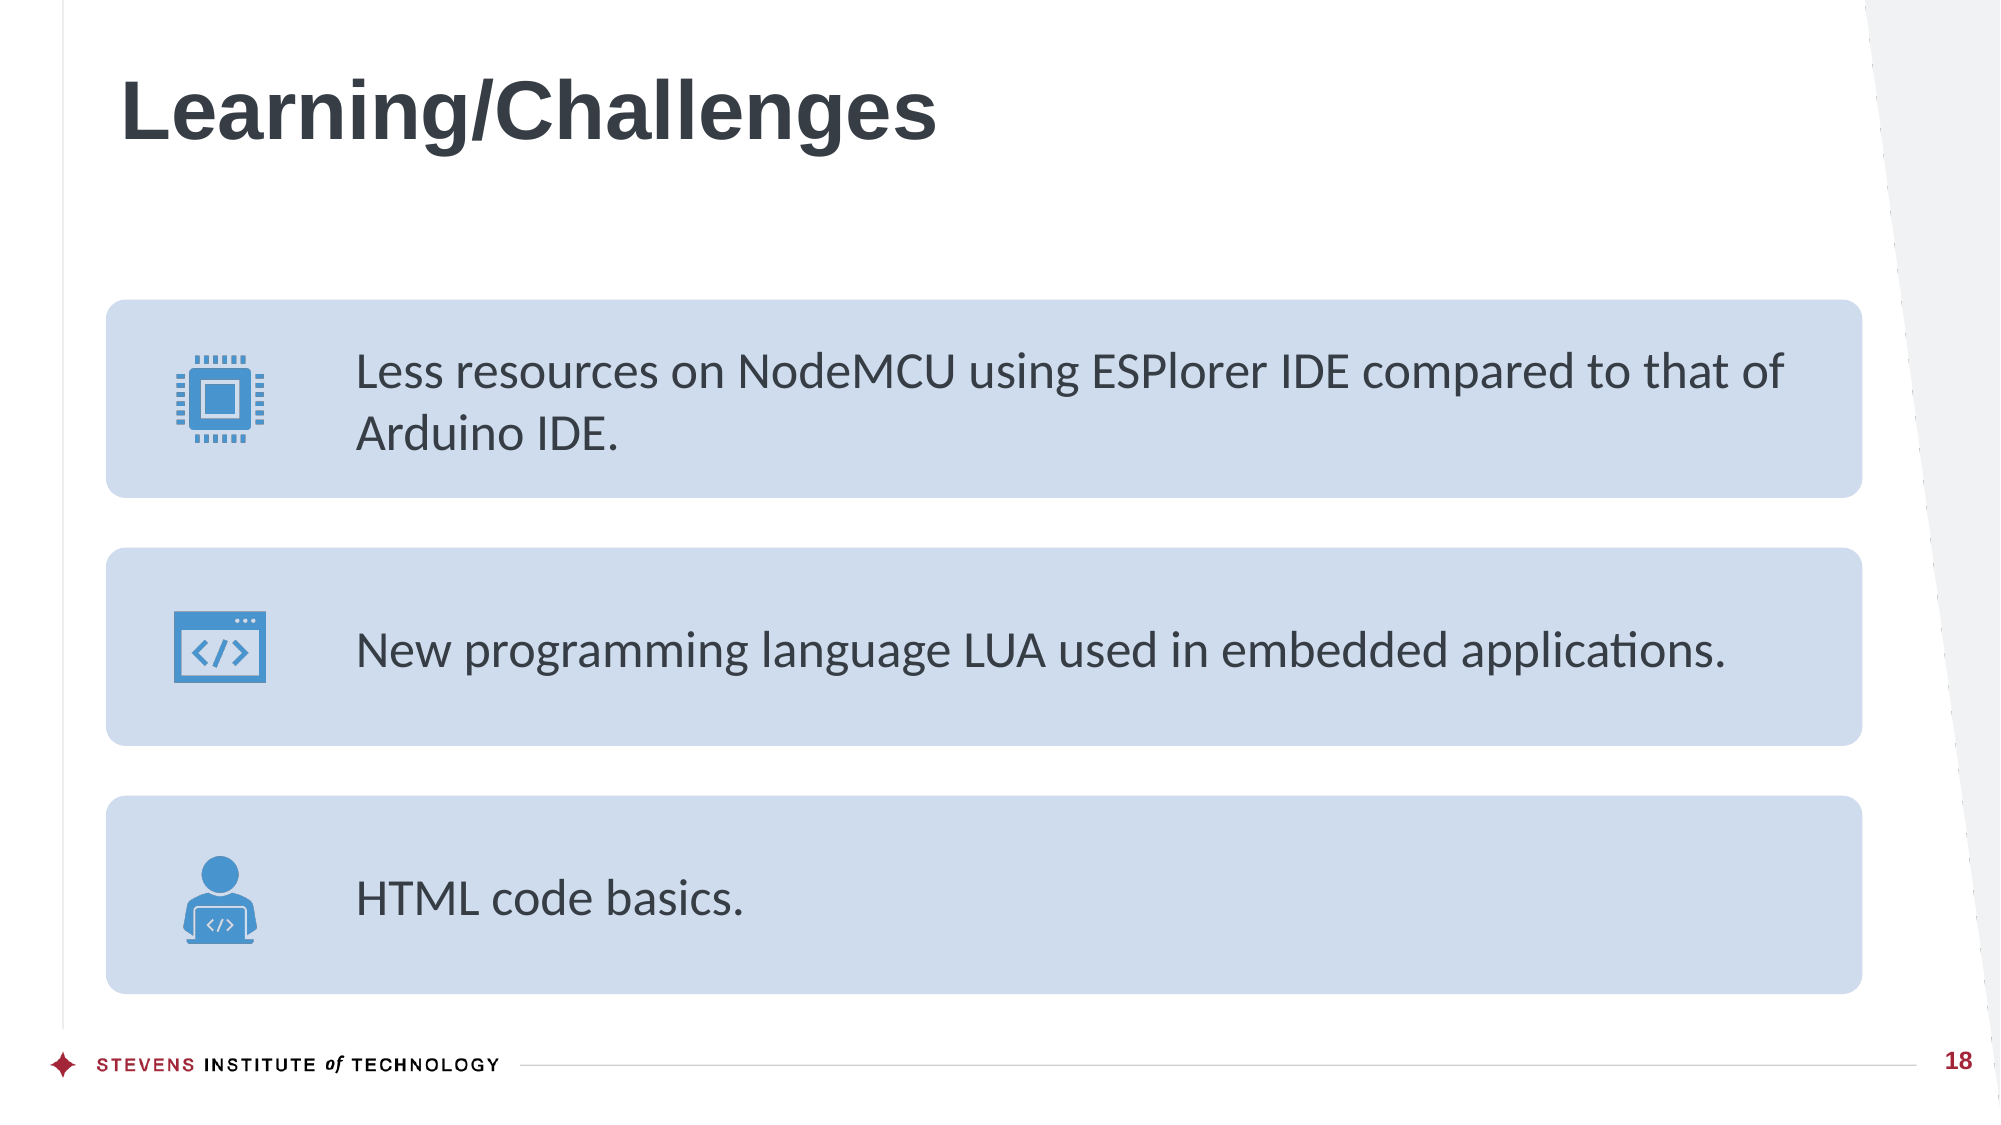

# Learning/Challenges
Less resources on NodeMCU using ESPlorer IDE compared to that of Arduino IDE.
New programming language LUA used in embedded applications.
HTML code basics.
18